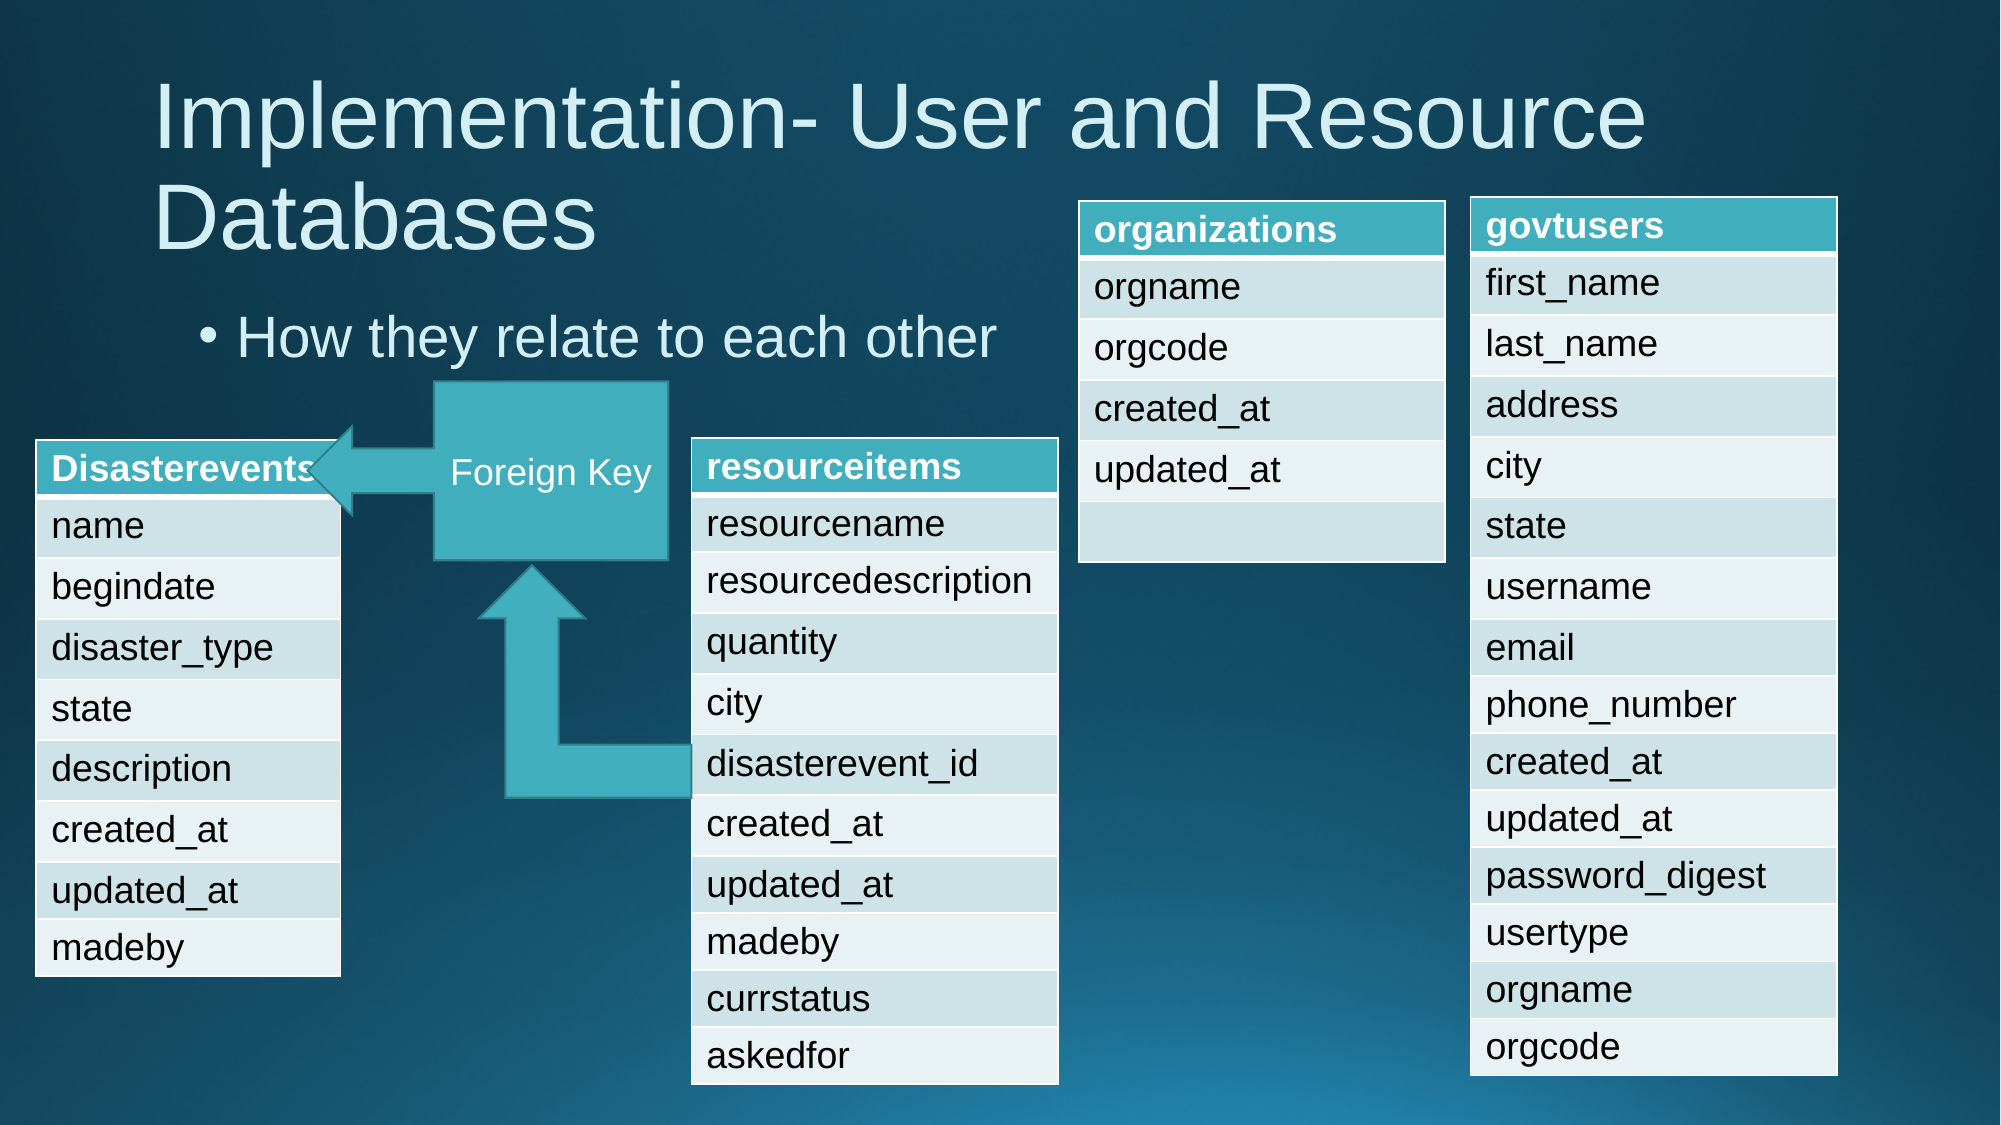

# Implementation- User and Resource Databases
| govtusers |
| --- |
| first\_name |
| last\_name |
| address |
| city |
| state |
| username |
| email |
| phone\_number |
| created\_at |
| updated\_at |
| password\_digest |
| usertype |
| orgname |
| orgcode |
| organizations |
| --- |
| orgname |
| orgcode |
| created\_at |
| updated\_at |
|  |
How they relate to each other

Foreign Key
| resourceitems |
| --- |
| resourcename |
| resourcedescription |
| quantity |
| city |
| disasterevent\_id |
| created\_at |
| updated\_at |
| madeby |
| currstatus |
| askedfor |
| Disasterevents |
| --- |
| name |
| begindate |
| disaster\_type |
| state |
| description |
| created\_at |
| updated\_at |
| madeby |